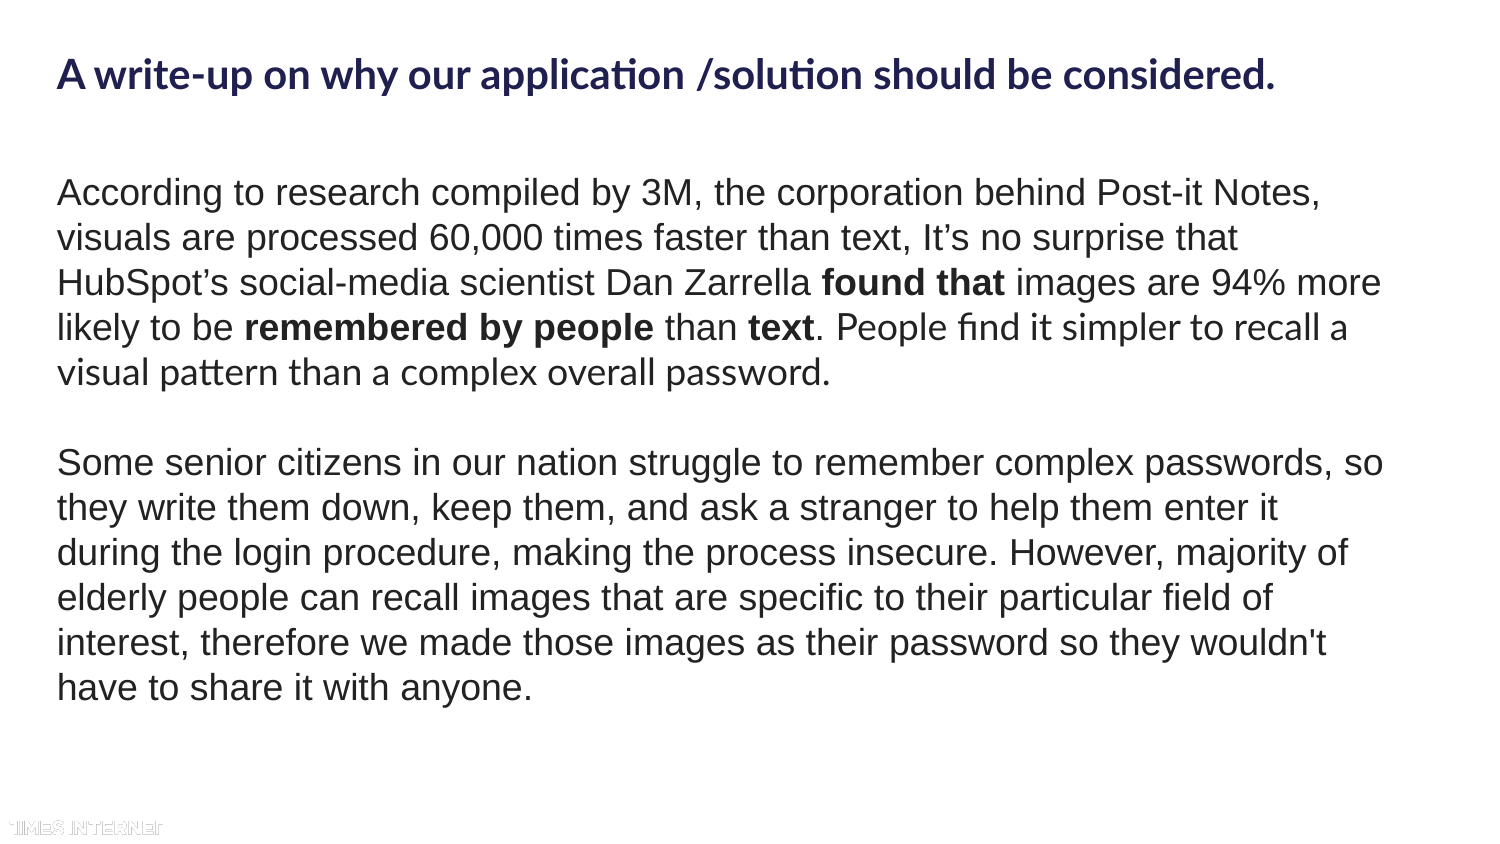

# A write-up on why our application /solution should be considered. According to research compiled by 3M, the corporation behind Post-it Notes, visuals are processed 60,000 times faster than text, It’s no surprise that HubSpot’s social-media scientist Dan Zarrella found that images are 94% more likely to be remembered by people than text. People find it simpler to recall a visual pattern than a complex overall password. Some senior citizens in our nation struggle to remember complex passwords, so they write them down, keep them, and ask a stranger to help them enter it during the login procedure, making the process insecure. However, majority of elderly people can recall images that are specific to their particular field of interest, therefore we made those images as their password so they wouldn't have to share it with anyone.